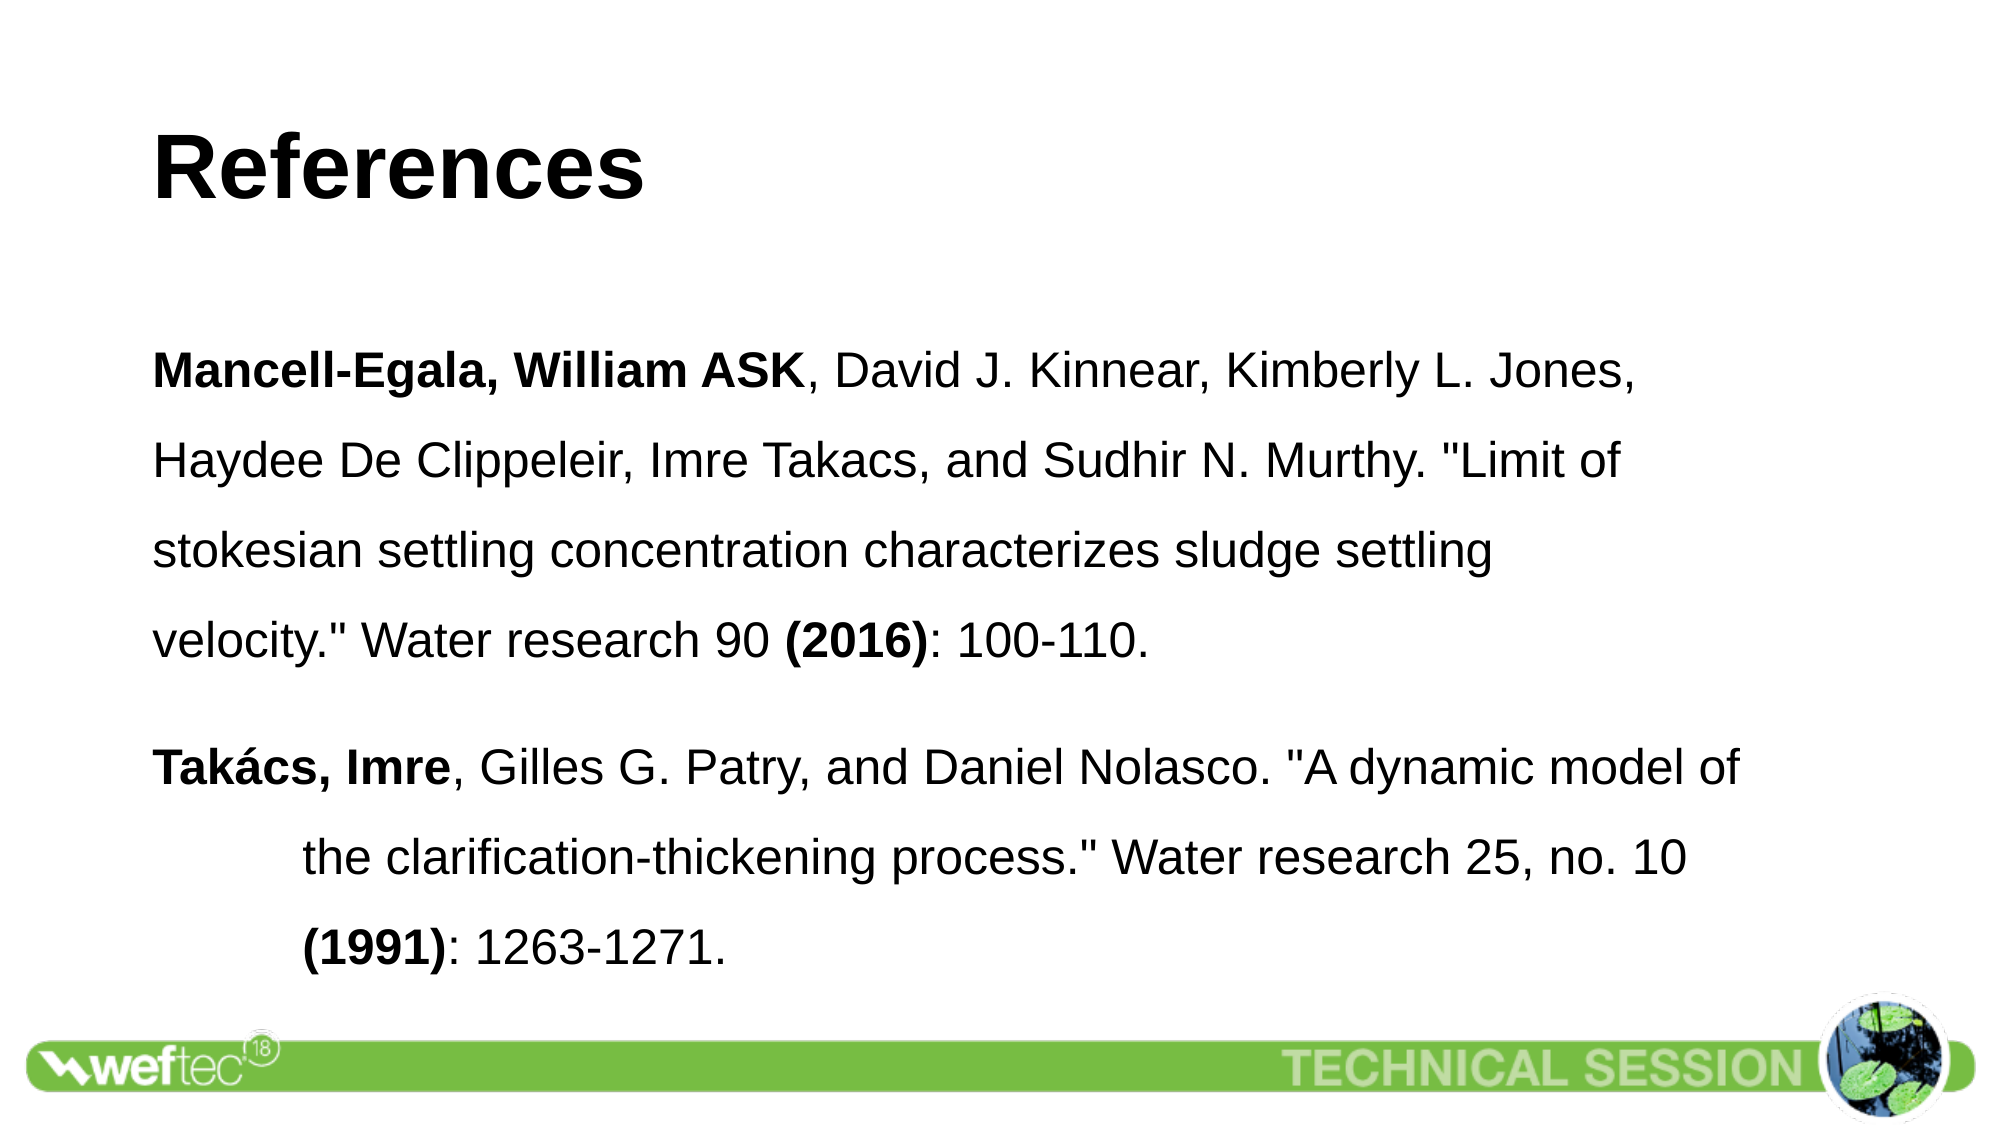

# References
Mancell-Egala, William ASK, David J. Kinnear, Kimberly L. Jones, 	Haydee De Clippeleir, Imre Takacs, and Sudhir N. Murthy. "Limit of 	stokesian settling concentration characterizes sludge settling 	velocity." Water research 90 (2016): 100-110.
Takács, Imre, Gilles G. Patry, and Daniel Nolasco. "A dynamic model of 	the clarification-thickening process." Water research 25, no. 10 	(1991): 1263-1271.